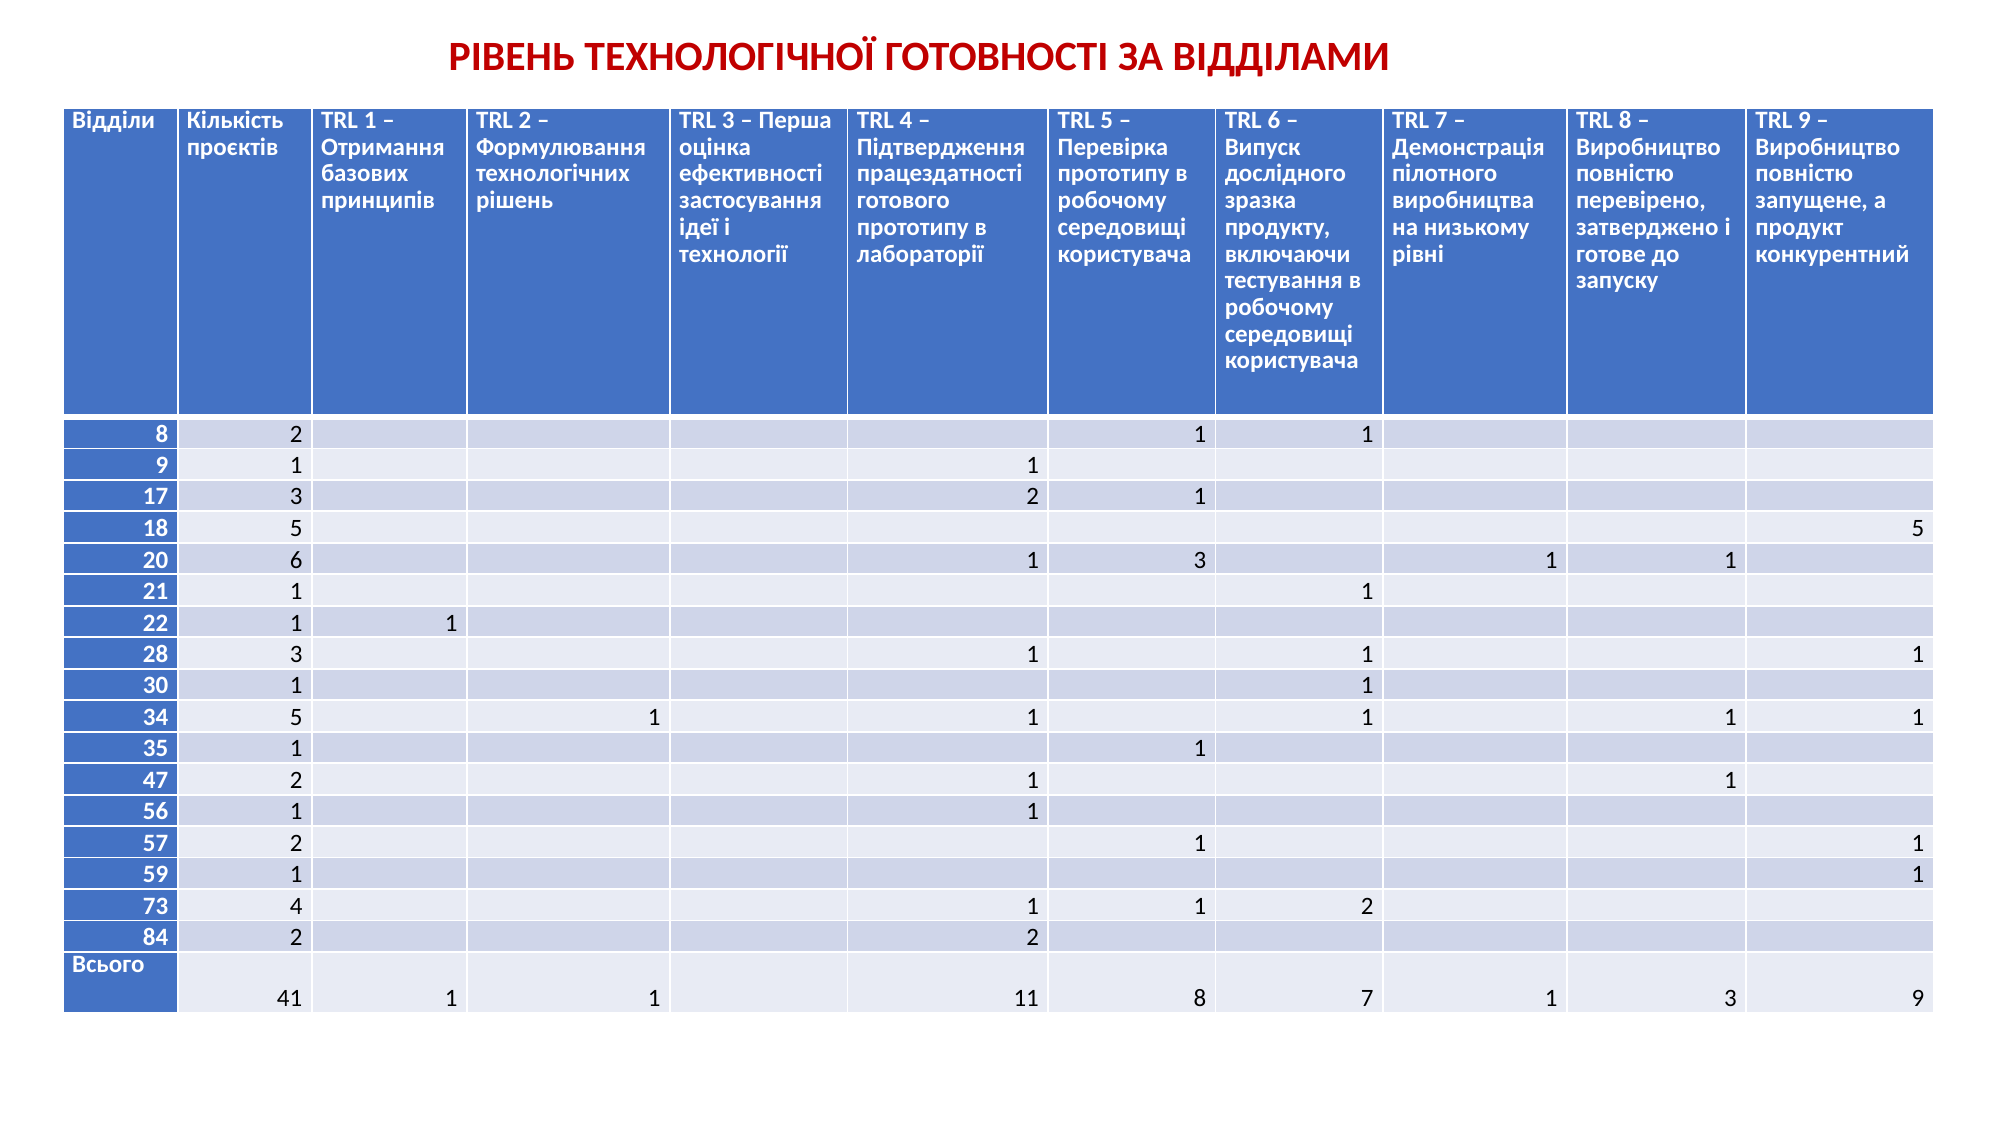

РІВЕНЬ ТЕХНОЛОГІЧНОЇ ГОТОВНОСТІ ЗА ВІДДІЛАМИ

| Відділи | Кількість проєктів | TRL 1 – Отримання базових принципів | TRL 2 – Формулювання технологічних рішень | TRL 3 – Перша оцінка ефективності застосування ідеї і технології | TRL 4 – Підтвердження працездатності готового прототипу в лабораторії | TRL 5 – Перевірка прототипу в робочому середовищі користувача | TRL 6 – Випуск дослідного зразка продукту, включаючи тестування в робочому середовищі користувача | TRL 7 – Демонстрація пілотного виробництва на низькому рівні | TRL 8 – Виробництво повністю перевірено, затверджено і готове до запуску | TRL 9 – Виробництво повністю запущене, а продукт конкурентний |
| --- | --- | --- | --- | --- | --- | --- | --- | --- | --- | --- |
| 8 | 2 |  |  |  |  | 1 | 1 |  |  |  |
| 9 | 1 |  |  |  | 1 |  |  |  |  |  |
| 17 | 3 |  |  |  | 2 | 1 |  |  |  |  |
| 18 | 5 |  |  |  |  |  |  |  |  | 5 |
| 20 | 6 |  |  |  | 1 | 3 |  | 1 | 1 |  |
| 21 | 1 |  |  |  |  |  | 1 |  |  |  |
| 22 | 1 | 1 |  |  |  |  |  |  |  |  |
| 28 | 3 |  |  |  | 1 |  | 1 |  |  | 1 |
| 30 | 1 |  |  |  |  |  | 1 |  |  |  |
| 34 | 5 |  | 1 |  | 1 |  | 1 |  | 1 | 1 |
| 35 | 1 |  |  |  |  | 1 |  |  |  |  |
| 47 | 2 |  |  |  | 1 |  |  |  | 1 |  |
| 56 | 1 |  |  |  | 1 |  |  |  |  |  |
| 57 | 2 |  |  |  |  | 1 |  |  |  | 1 |
| 59 | 1 |  |  |  |  |  |  |  |  | 1 |
| 73 | 4 |  |  |  | 1 | 1 | 2 |  |  |  |
| 84 | 2 |  |  |  | 2 |  |  |  |  |  |
| Всього | 41 | 1 | 1 |  | 11 | 8 | 7 | 1 | 3 | 9 |